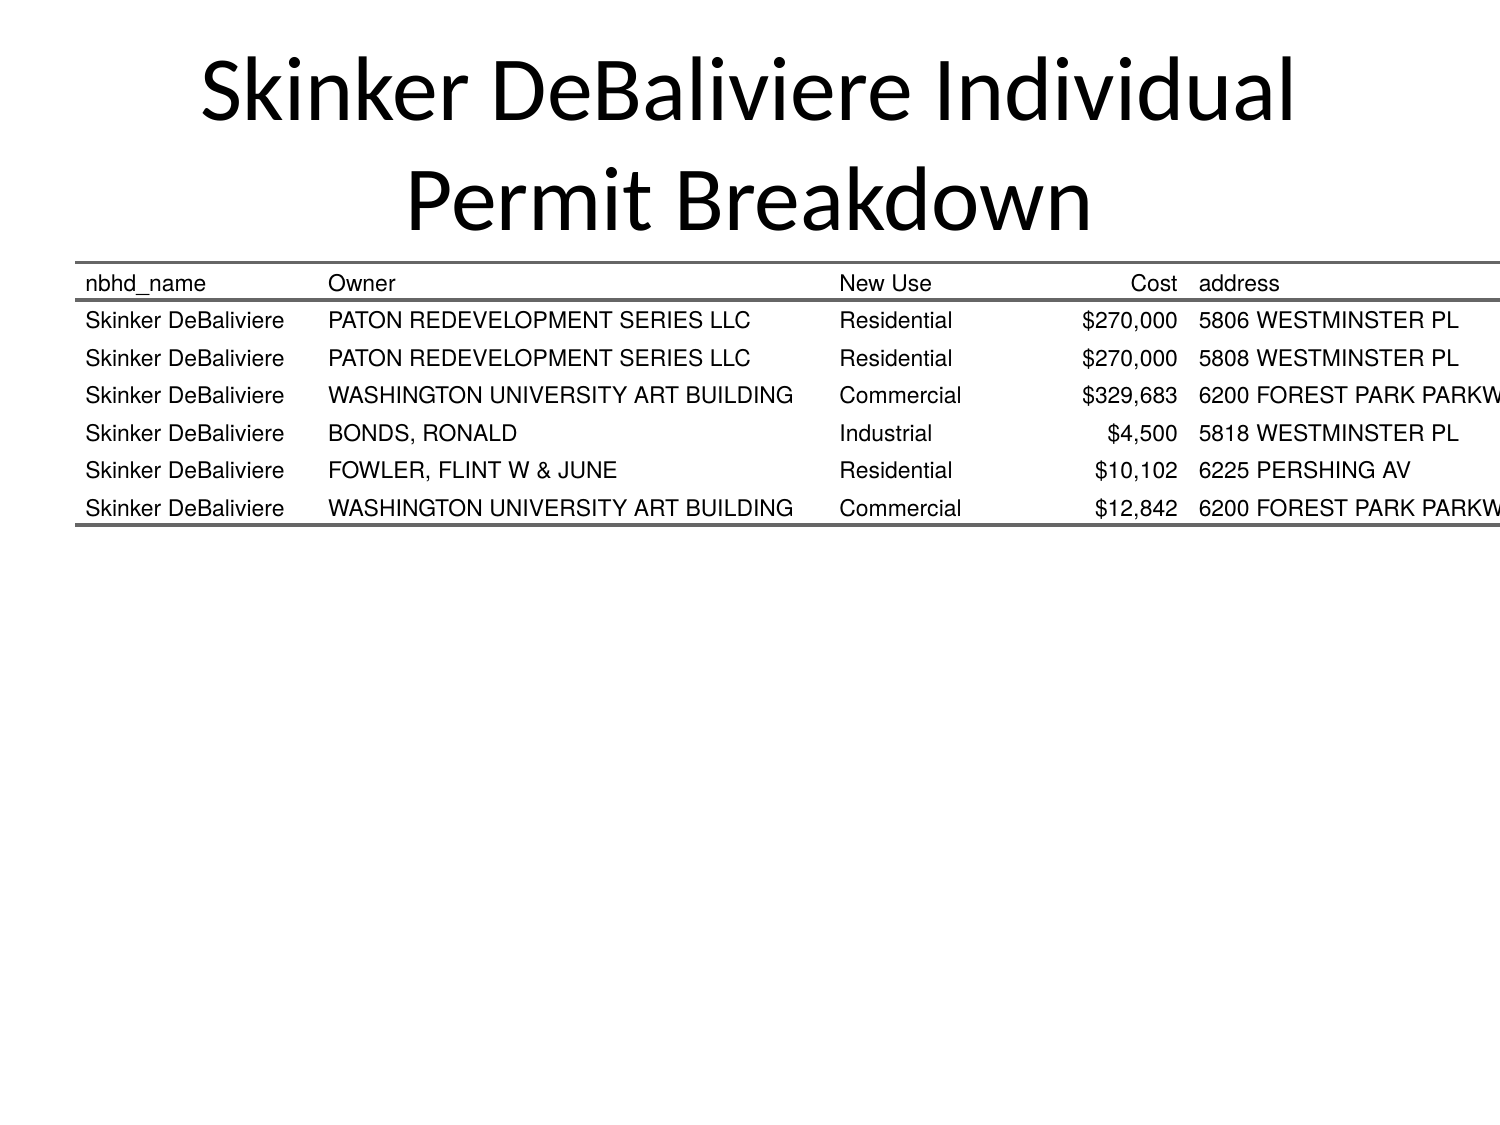

# Skinker DeBaliviere Individual Permit Breakdown
| nbhd\_name | Owner | New Use | Cost | address |
| --- | --- | --- | --- | --- |
| Skinker DeBaliviere | PATON REDEVELOPMENT SERIES LLC | Residential | $270,000 | 5806 WESTMINSTER PL |
| Skinker DeBaliviere | PATON REDEVELOPMENT SERIES LLC | Residential | $270,000 | 5808 WESTMINSTER PL |
| Skinker DeBaliviere | WASHINGTON UNIVERSITY ART BUILDING | Commercial | $329,683 | 6200 FOREST PARK PARKWAY |
| Skinker DeBaliviere | BONDS, RONALD | Industrial | $4,500 | 5818 WESTMINSTER PL |
| Skinker DeBaliviere | FOWLER, FLINT W & JUNE | Residential | $10,102 | 6225 PERSHING AV |
| Skinker DeBaliviere | WASHINGTON UNIVERSITY ART BUILDING | Commercial | $12,842 | 6200 FOREST PARK PARKWAY |